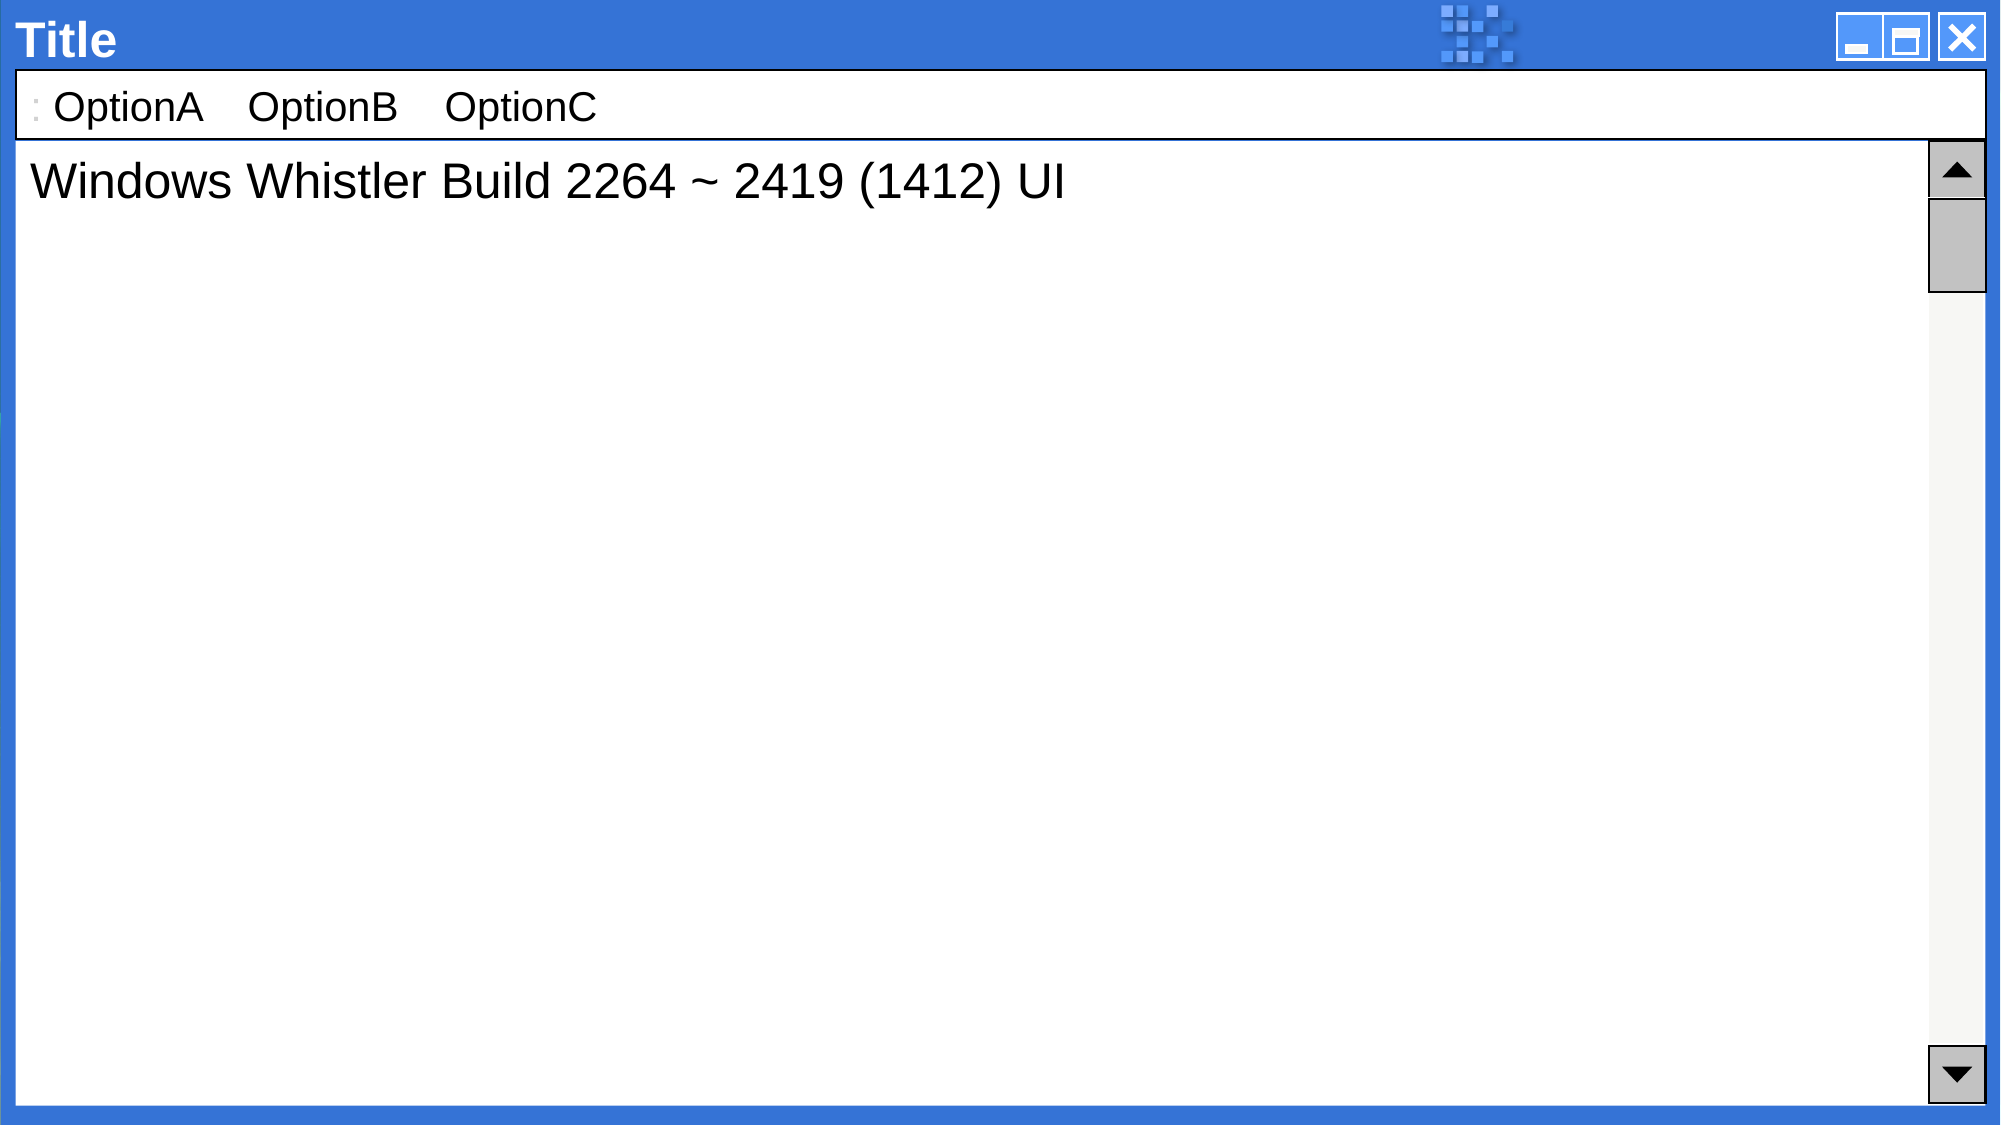

Title

: OptionA    OptionB    OptionC
Windows Whistler Build 2264 ~ 2419 (1412) UI